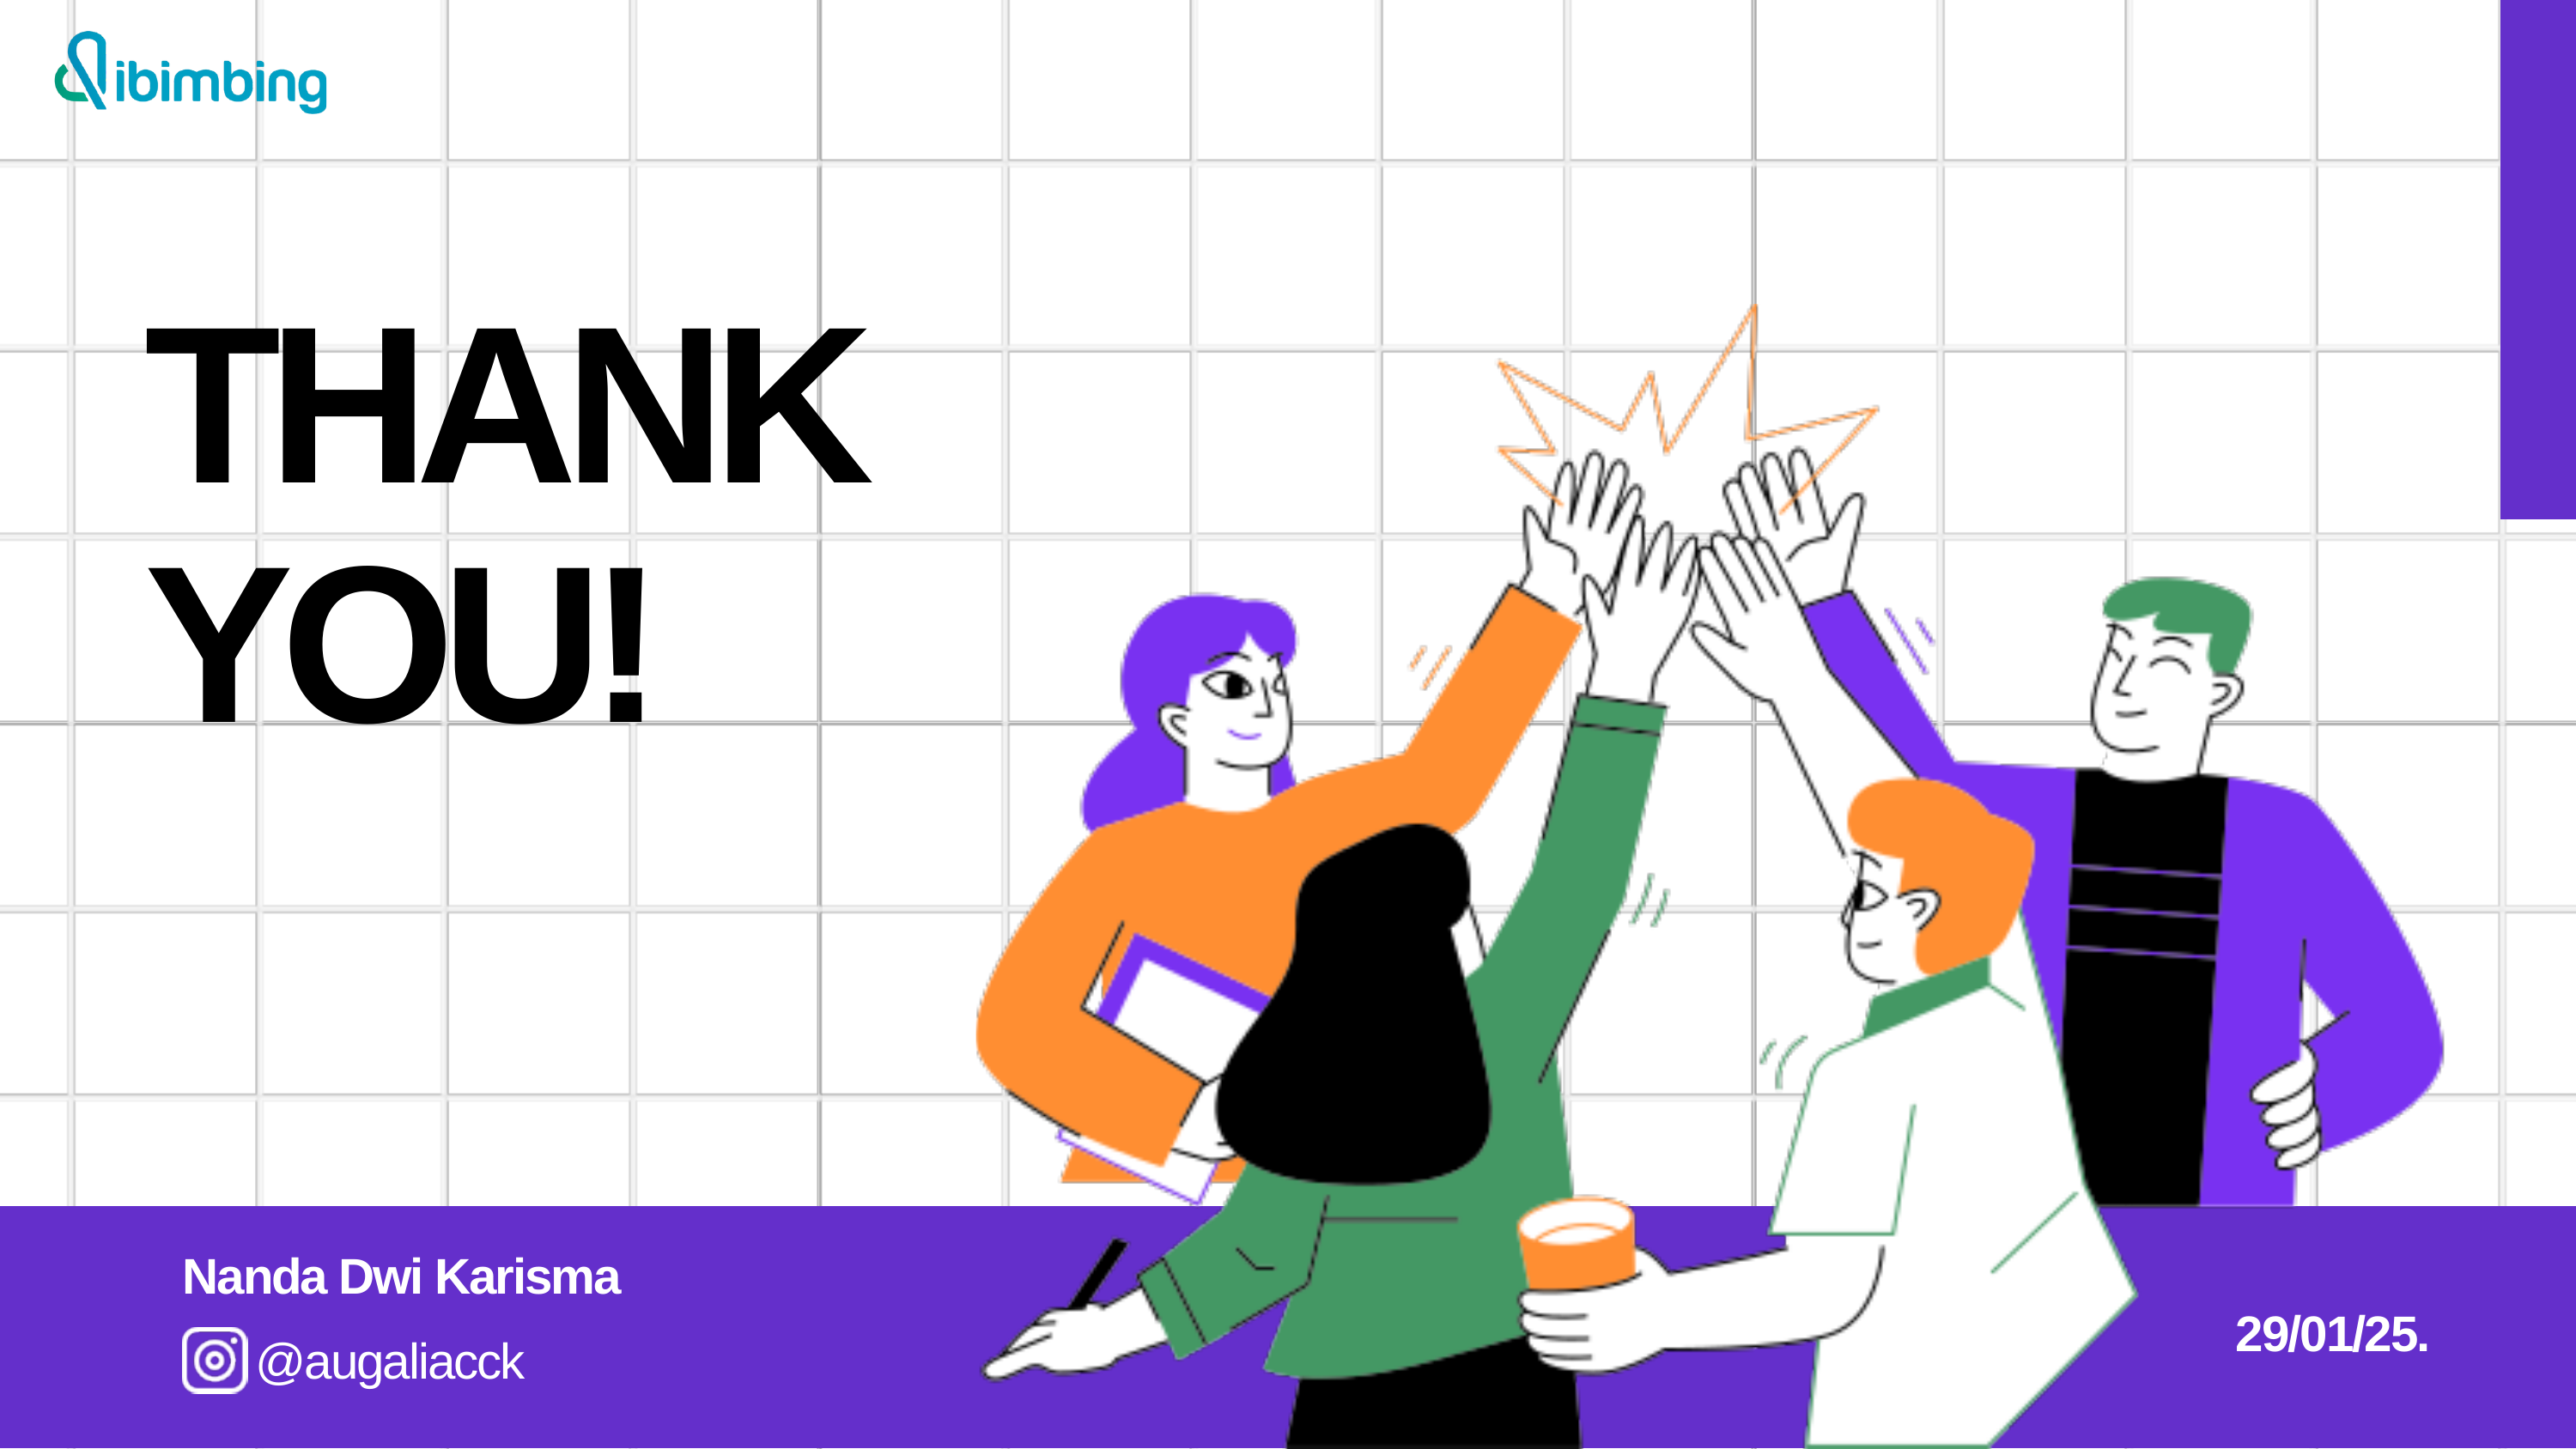

THANK
YOU!

Nanda Dwi Karisma
29/01/25.

@augaliacck